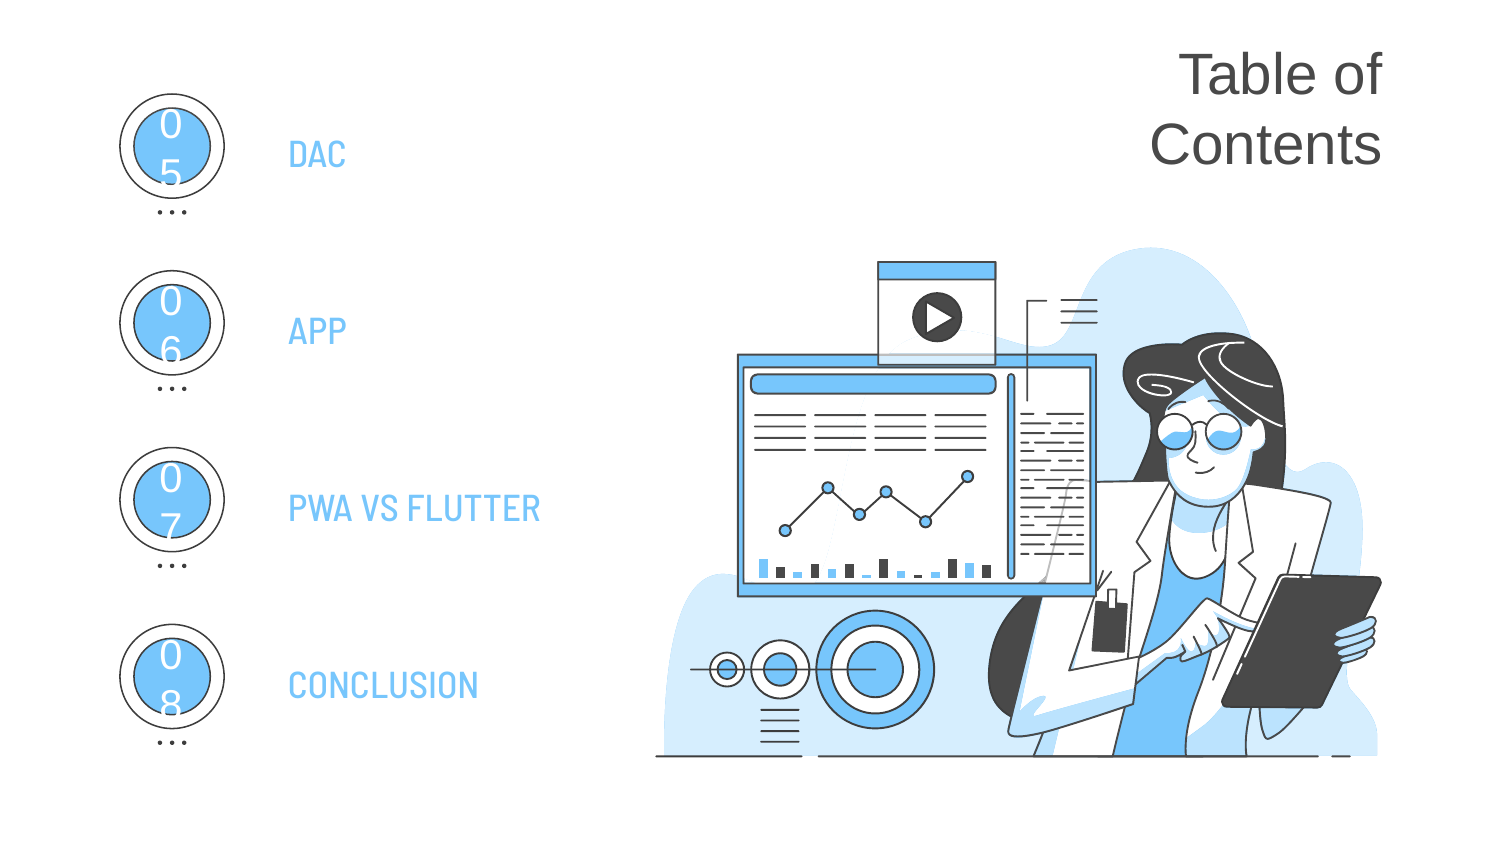

# Table of Contents

DAC
05

APP
06

PWA VS FLUTTER
07

CONCLUSION
08